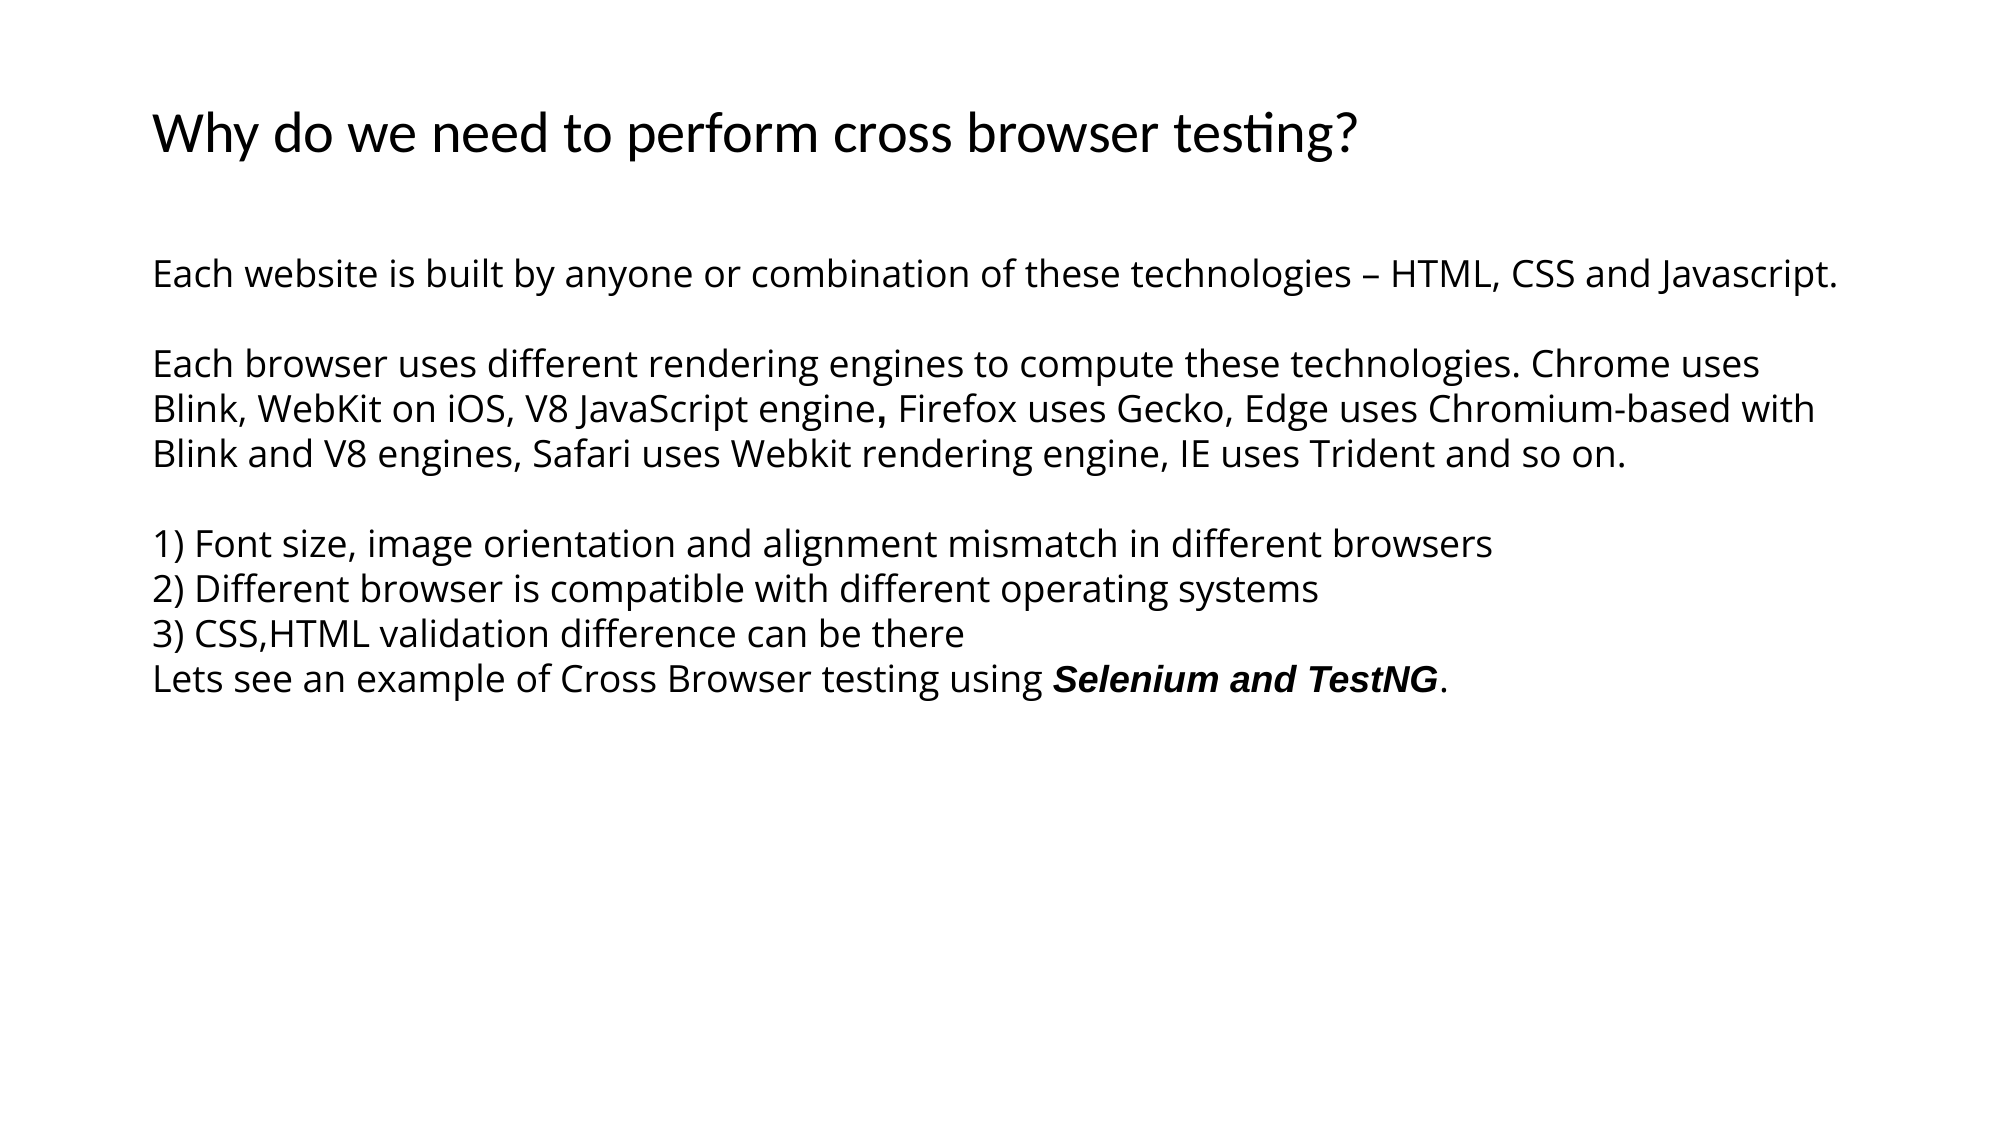

# Why do we need to perform cross browser testing?
Each website is built by anyone or combination of these technologies – HTML, CSS and Javascript.

Each browser uses different rendering engines to compute these technologies. Chrome uses Blink, WebKit on iOS, V8 JavaScript engine, Firefox uses Gecko, Edge uses Chromium-based with Blink and V8 engines, Safari uses Webkit rendering engine, IE uses Trident and so on.

1) Font size, image orientation and alignment mismatch in different browsers
2) Different browser is compatible with different operating systems
3) CSS,HTML validation difference can be there
Lets see an example of Cross Browser testing using Selenium and TestNG.